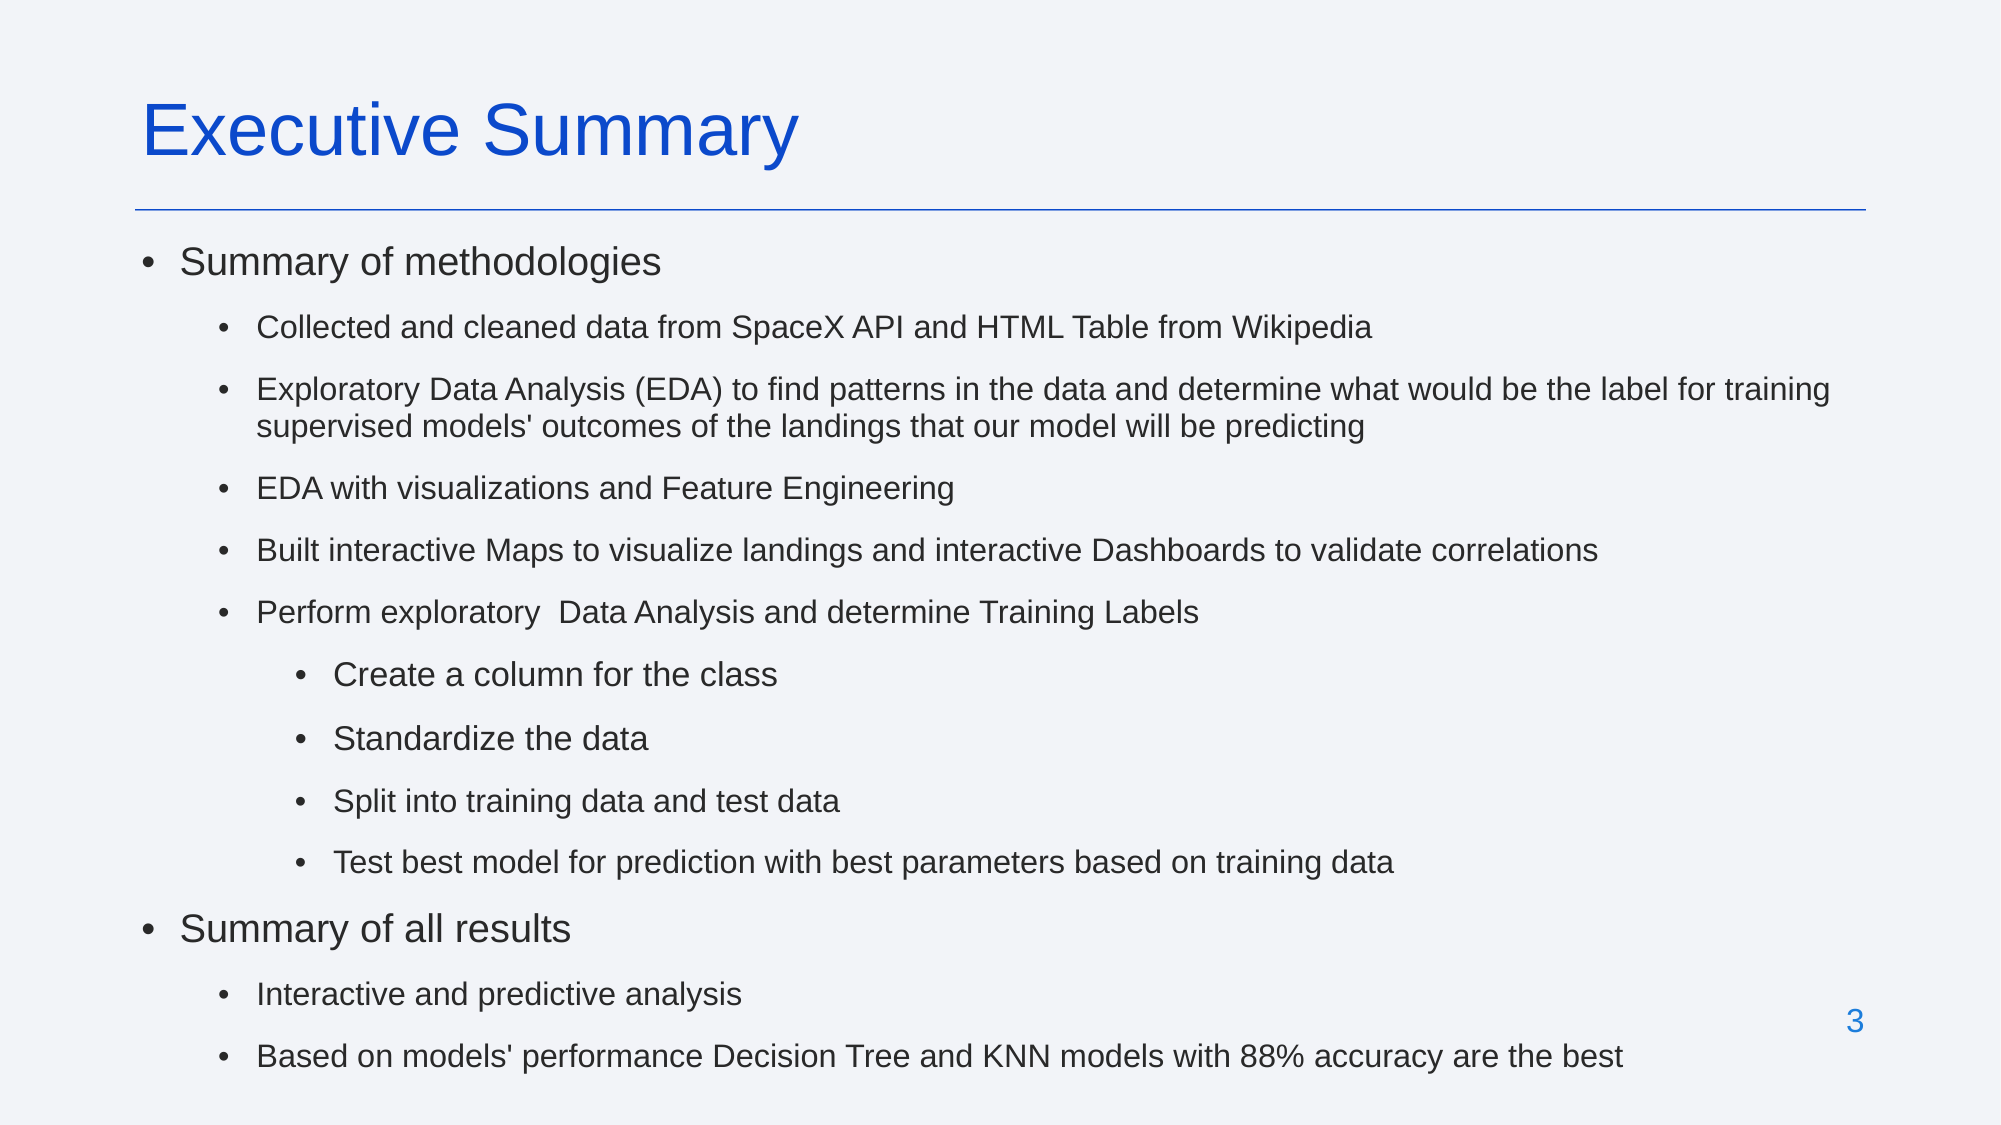

Executive Summary
Summary of methodologies
Collected and cleaned data from SpaceX API and HTML Table from Wikipedia
Exploratory Data Analysis (EDA) to find patterns in the data and determine what would be the label for training supervised models' outcomes of the landings that our model will be predicting
EDA with visualizations and Feature Engineering
Built interactive Maps to visualize landings and interactive Dashboards to validate correlations
Perform exploratory  Data Analysis and determine Training Labels
Create a column for the class
Standardize the data
Split into training data and test data
Test best model for prediction with best parameters based on training data
Summary of all results
Interactive and predictive analysis
Based on models' performance Decision Tree and KNN models with 88% accuracy are the best

3